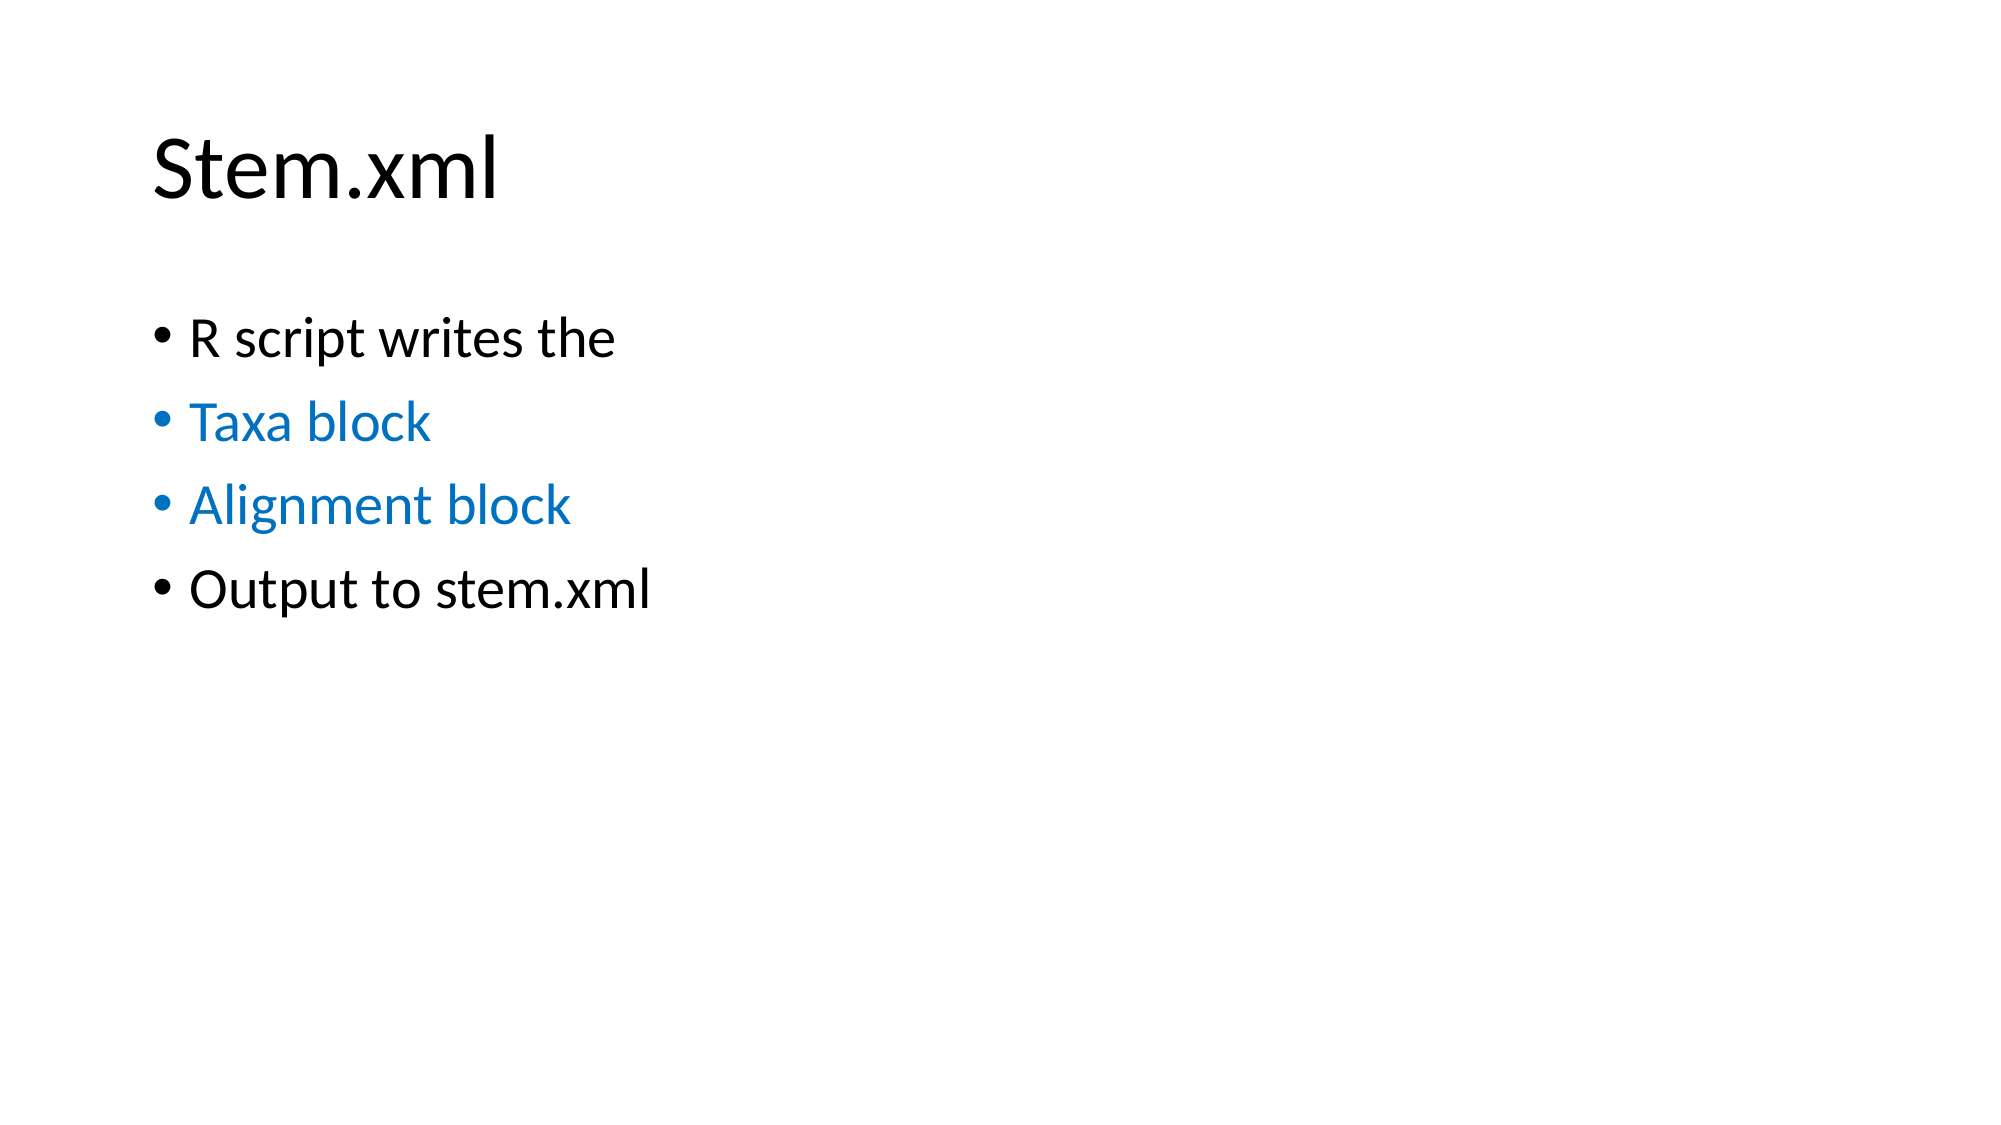

# Stem.xml
R script writes the
Taxa block
Alignment block
Output to stem.xml